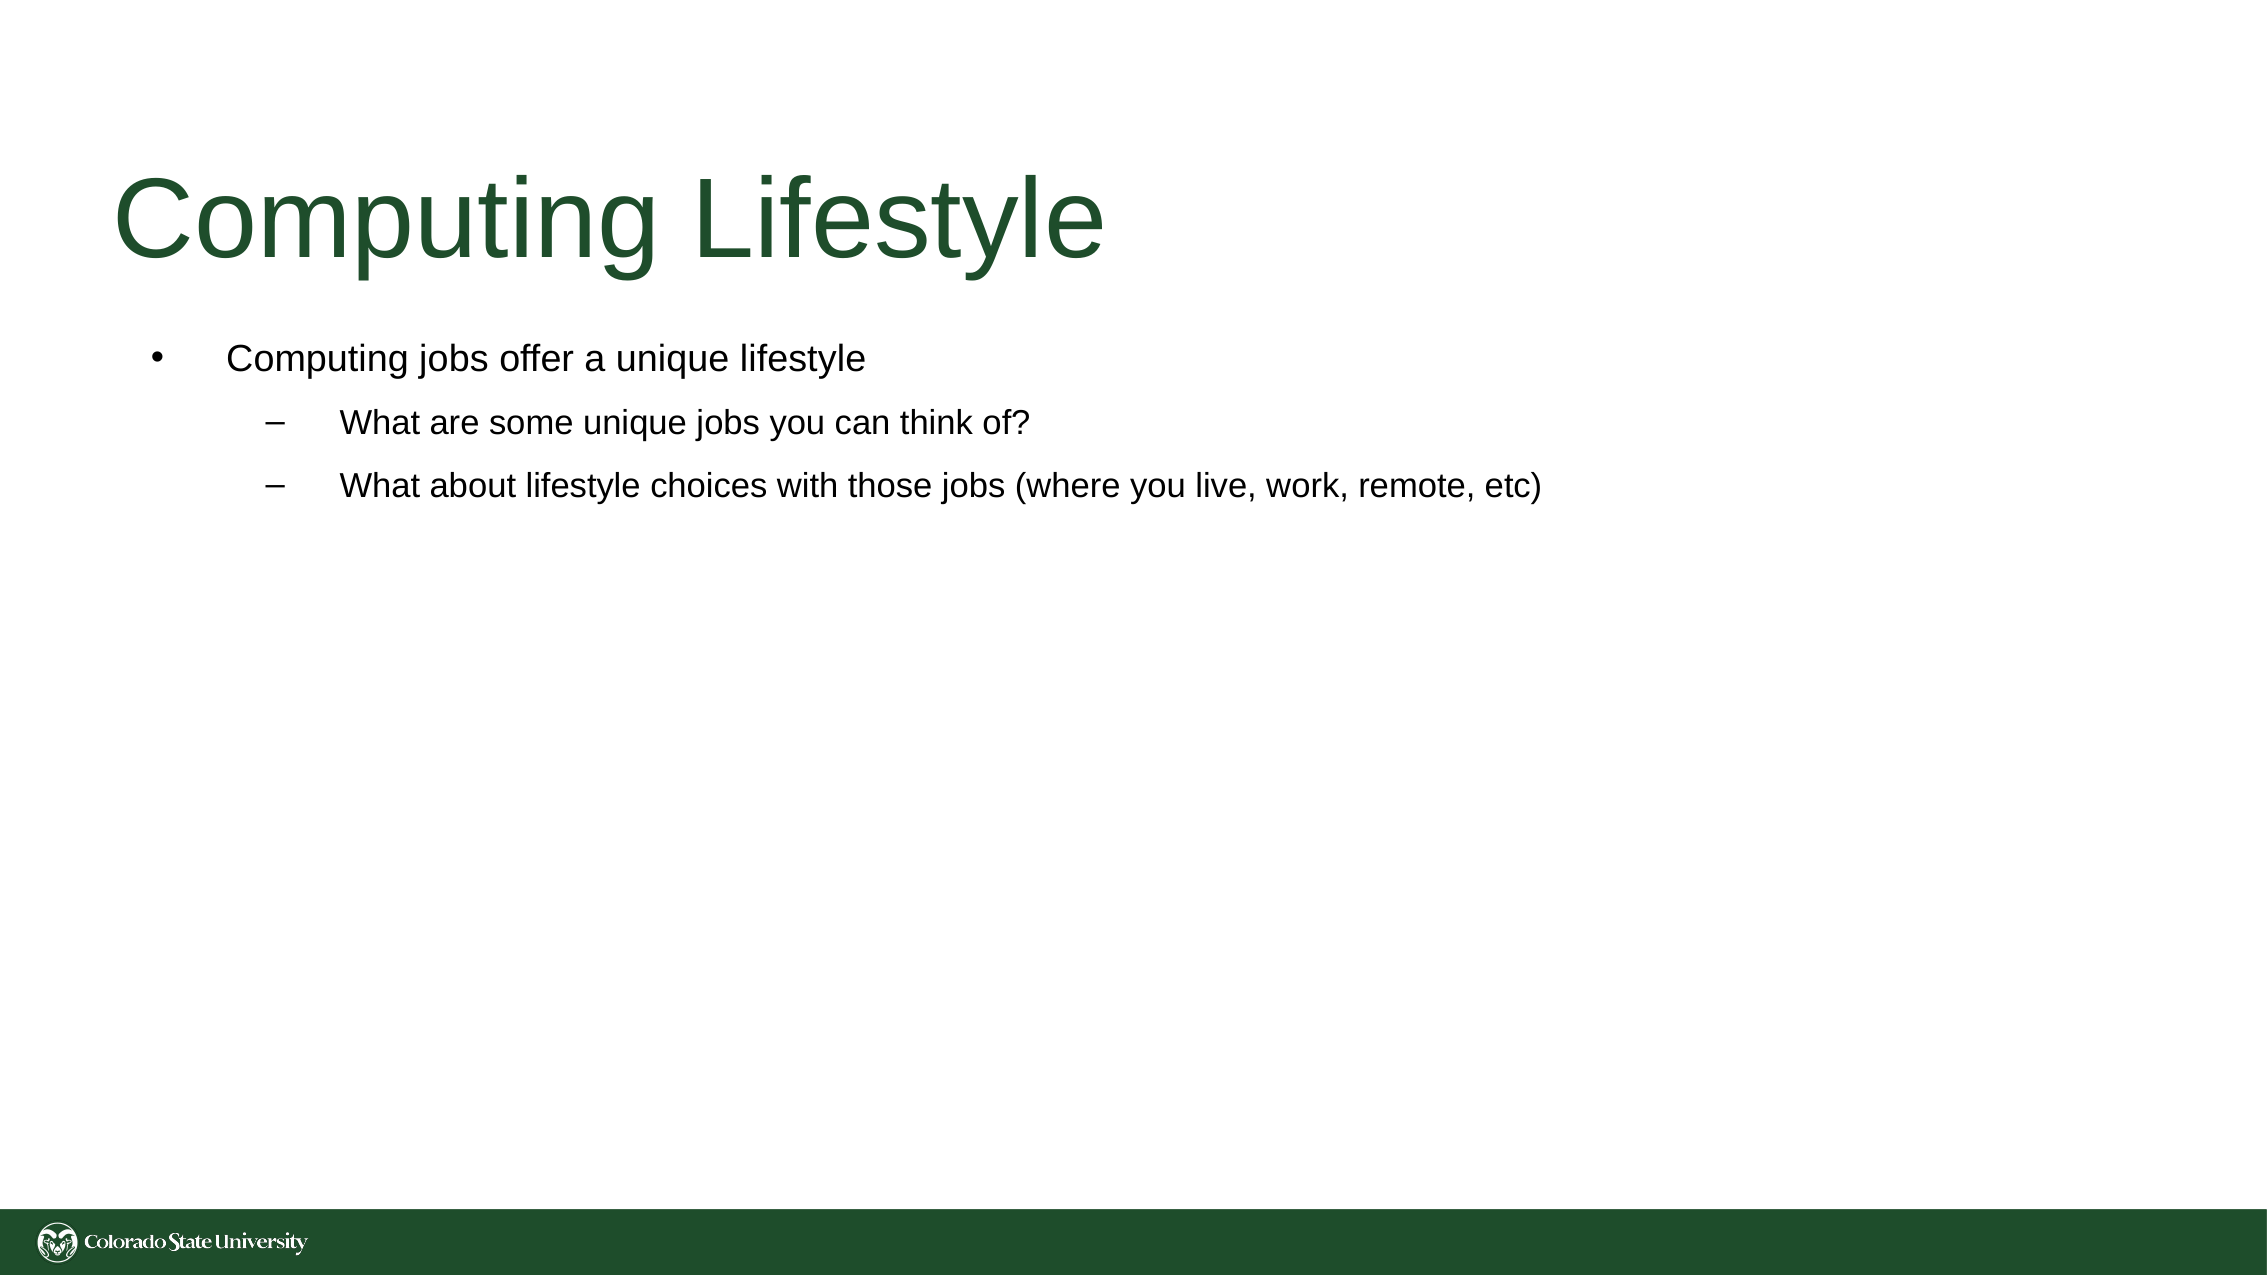

# Computing Lifestyle
Computing jobs offer a unique lifestyle
What are some unique jobs you can think of?
What about lifestyle choices with those jobs (where you live, work, remote, etc)